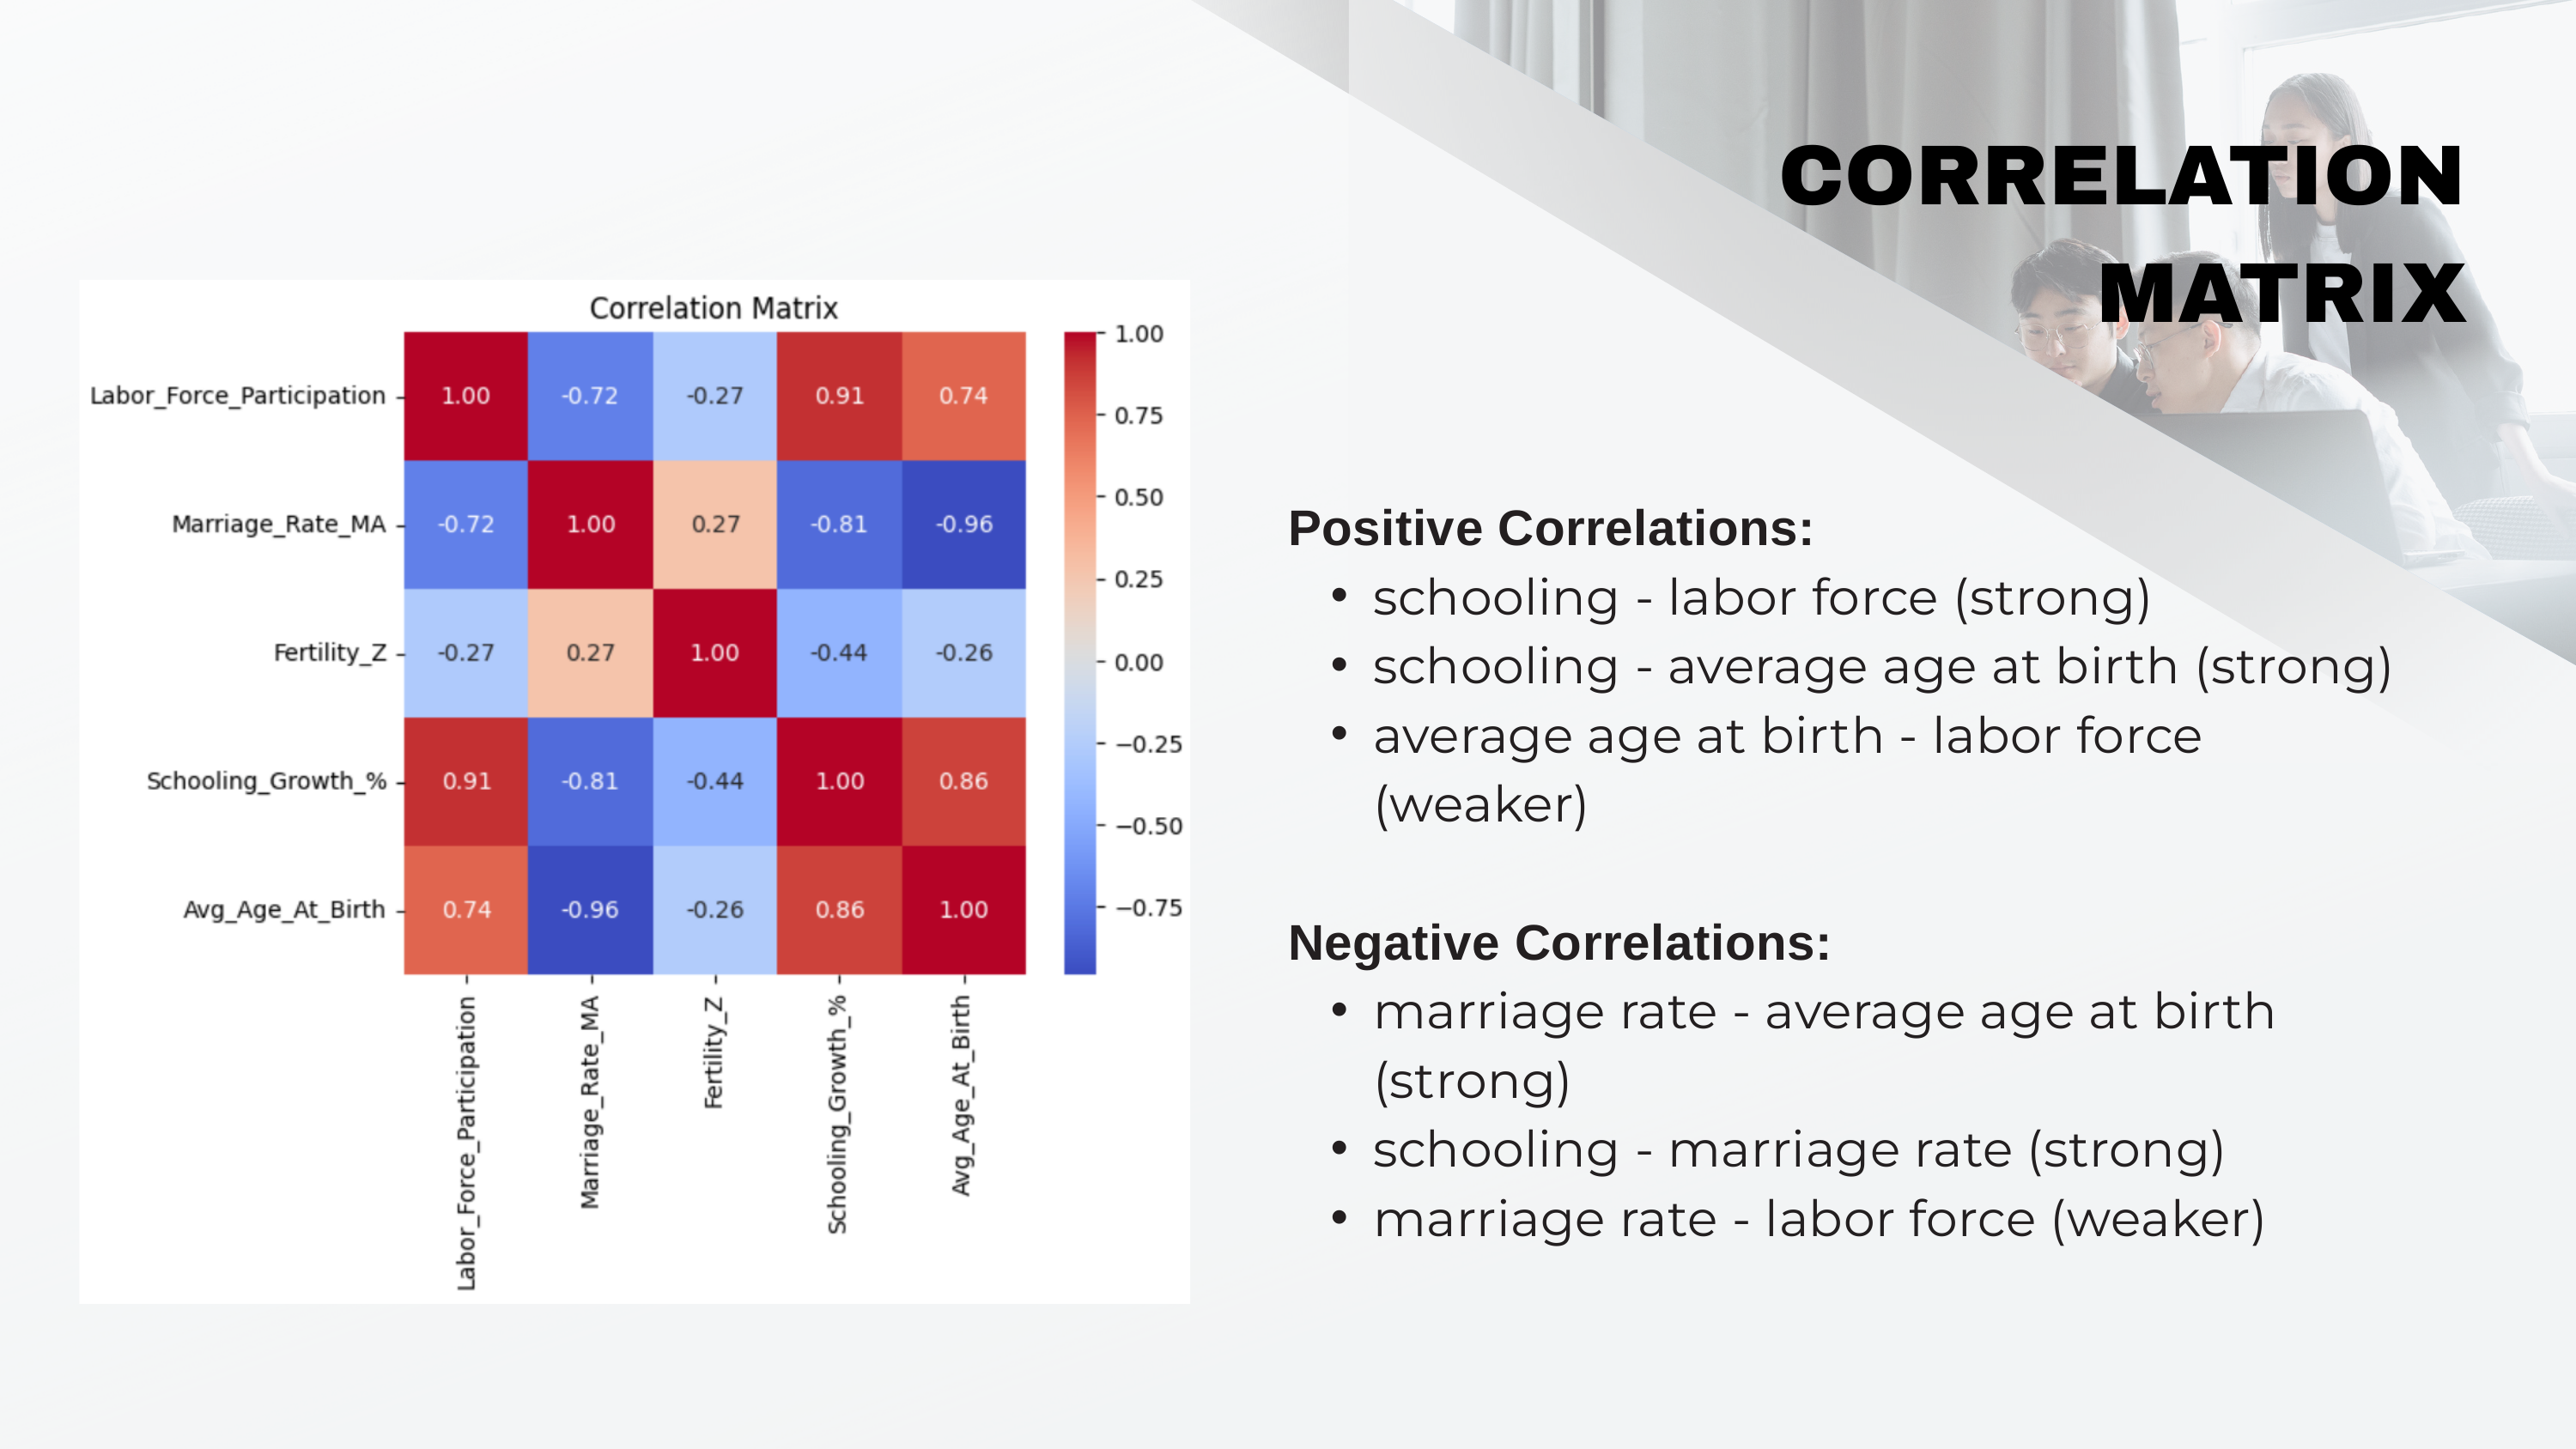

CORRELATION MATRIX

Positive Correlations:
schooling - labor force (strong)
schooling - average age at birth (strong)
average age at birth - labor force (weaker)

Negative Correlations:
marriage rate - average age at birth (strong)
schooling - marriage rate (strong)
marriage rate - labor force (weaker)